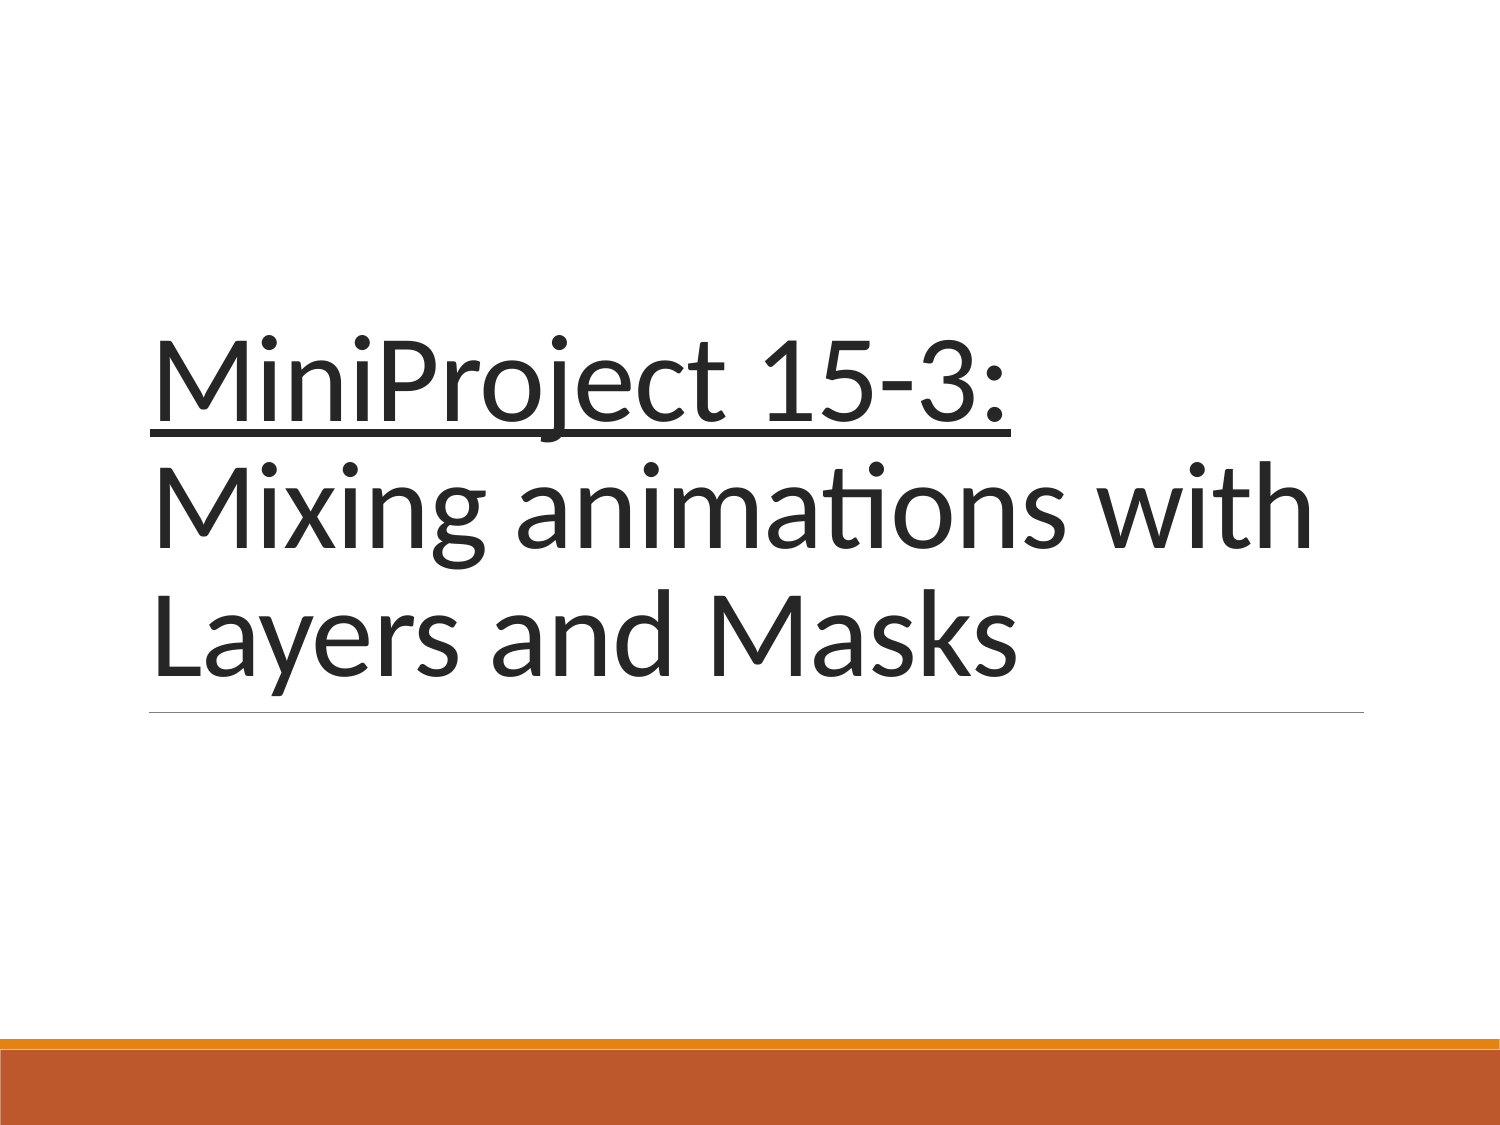

# MiniProject 15-3: Mixing animations with Layers and Masks